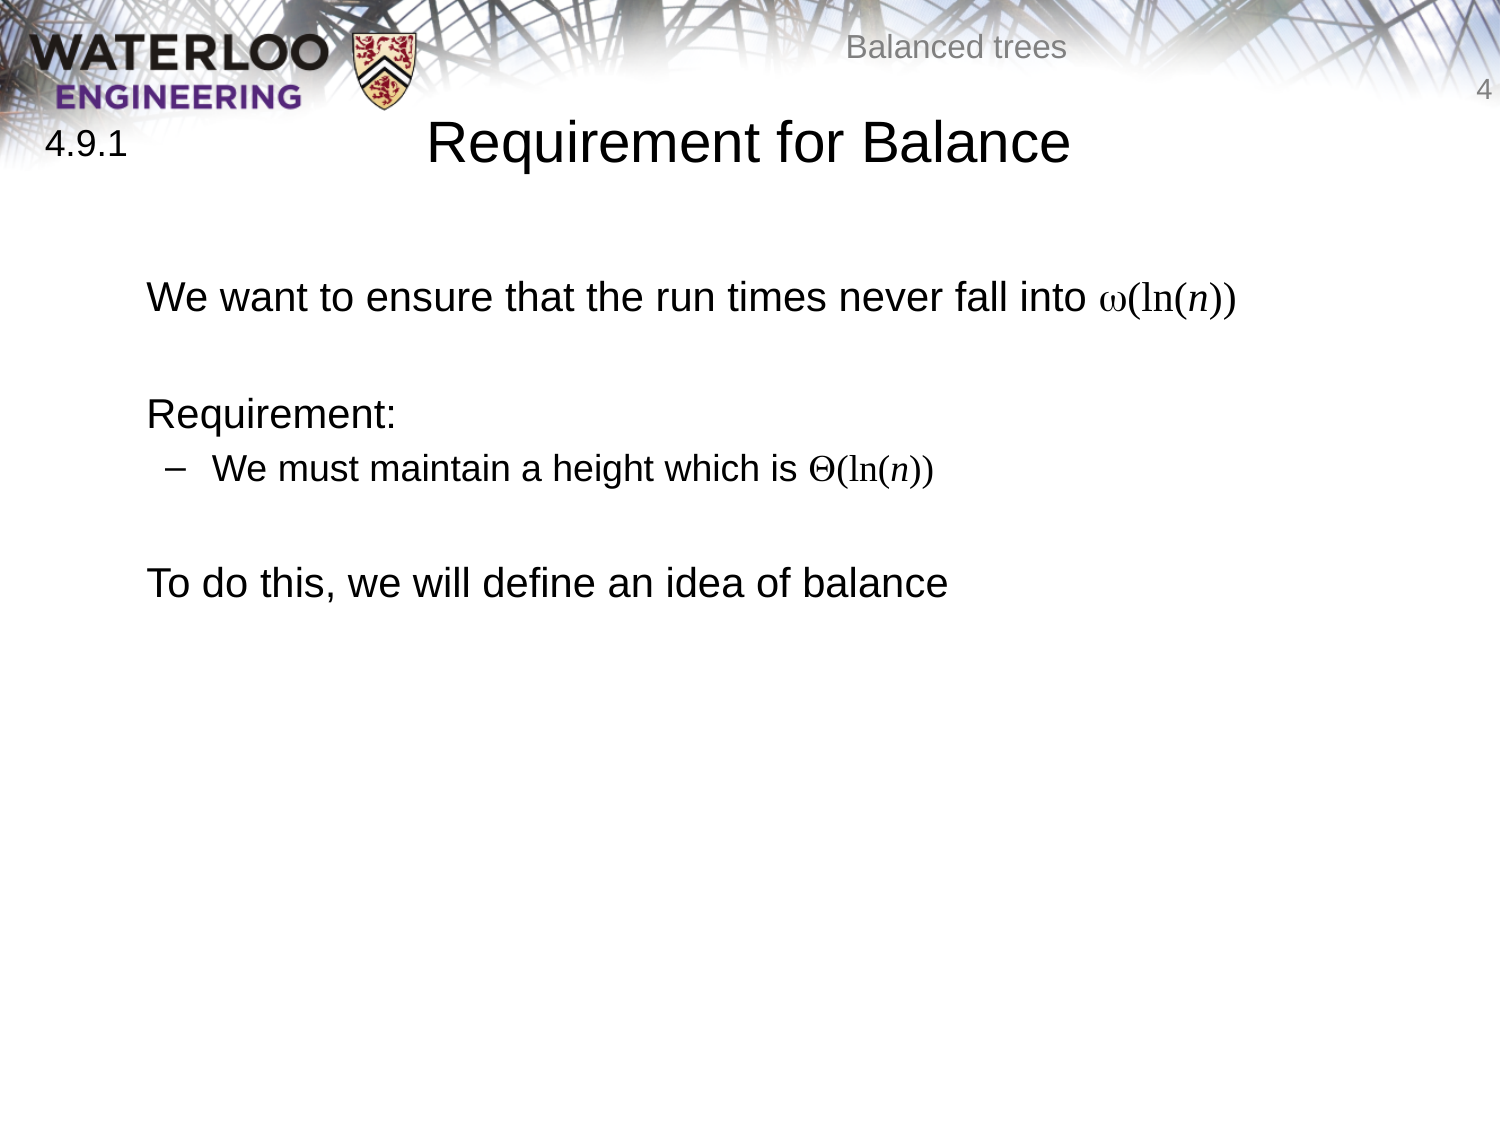

# Requirement for Balance
4.9.1
	We want to ensure that the run times never fall into ω(ln(n))

	Requirement:
We must maintain a height which is Θ(ln(n))

	To do this, we will define an idea of balance